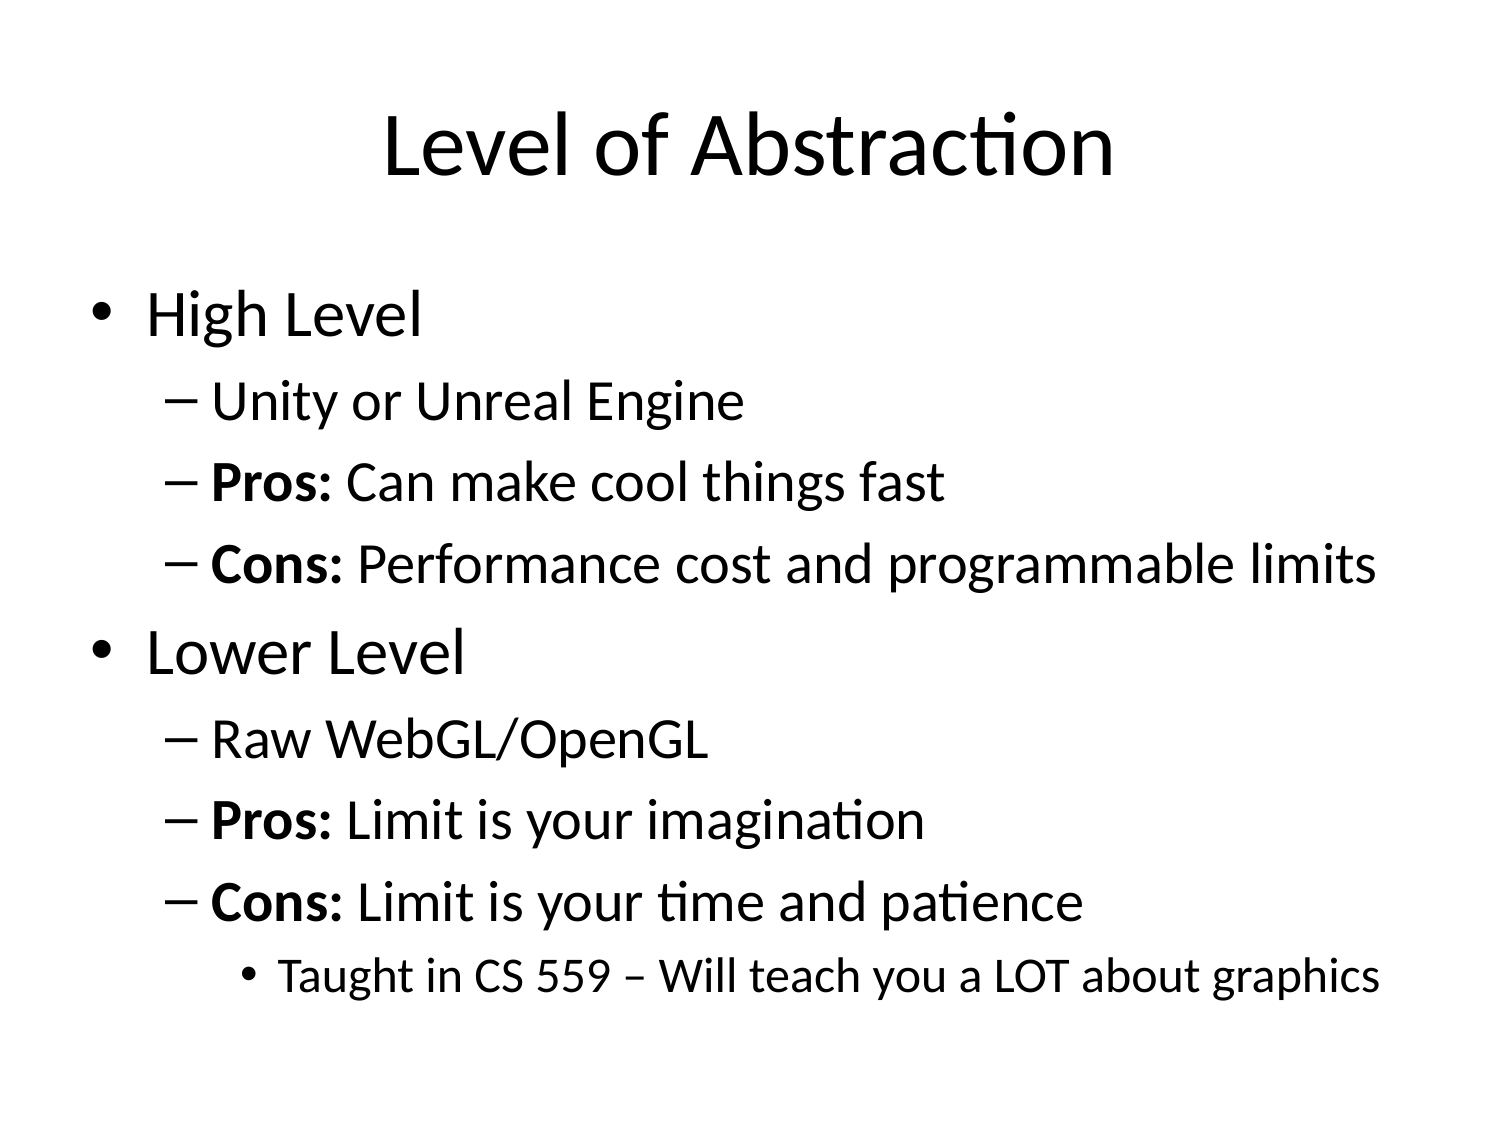

# Level of Abstraction
High Level
Unity or Unreal Engine
Pros: Can make cool things fast
Cons: Performance cost and programmable limits
Lower Level
Raw WebGL/OpenGL
Pros: Limit is your imagination
Cons: Limit is your time and patience
Taught in CS 559 – Will teach you a LOT about graphics